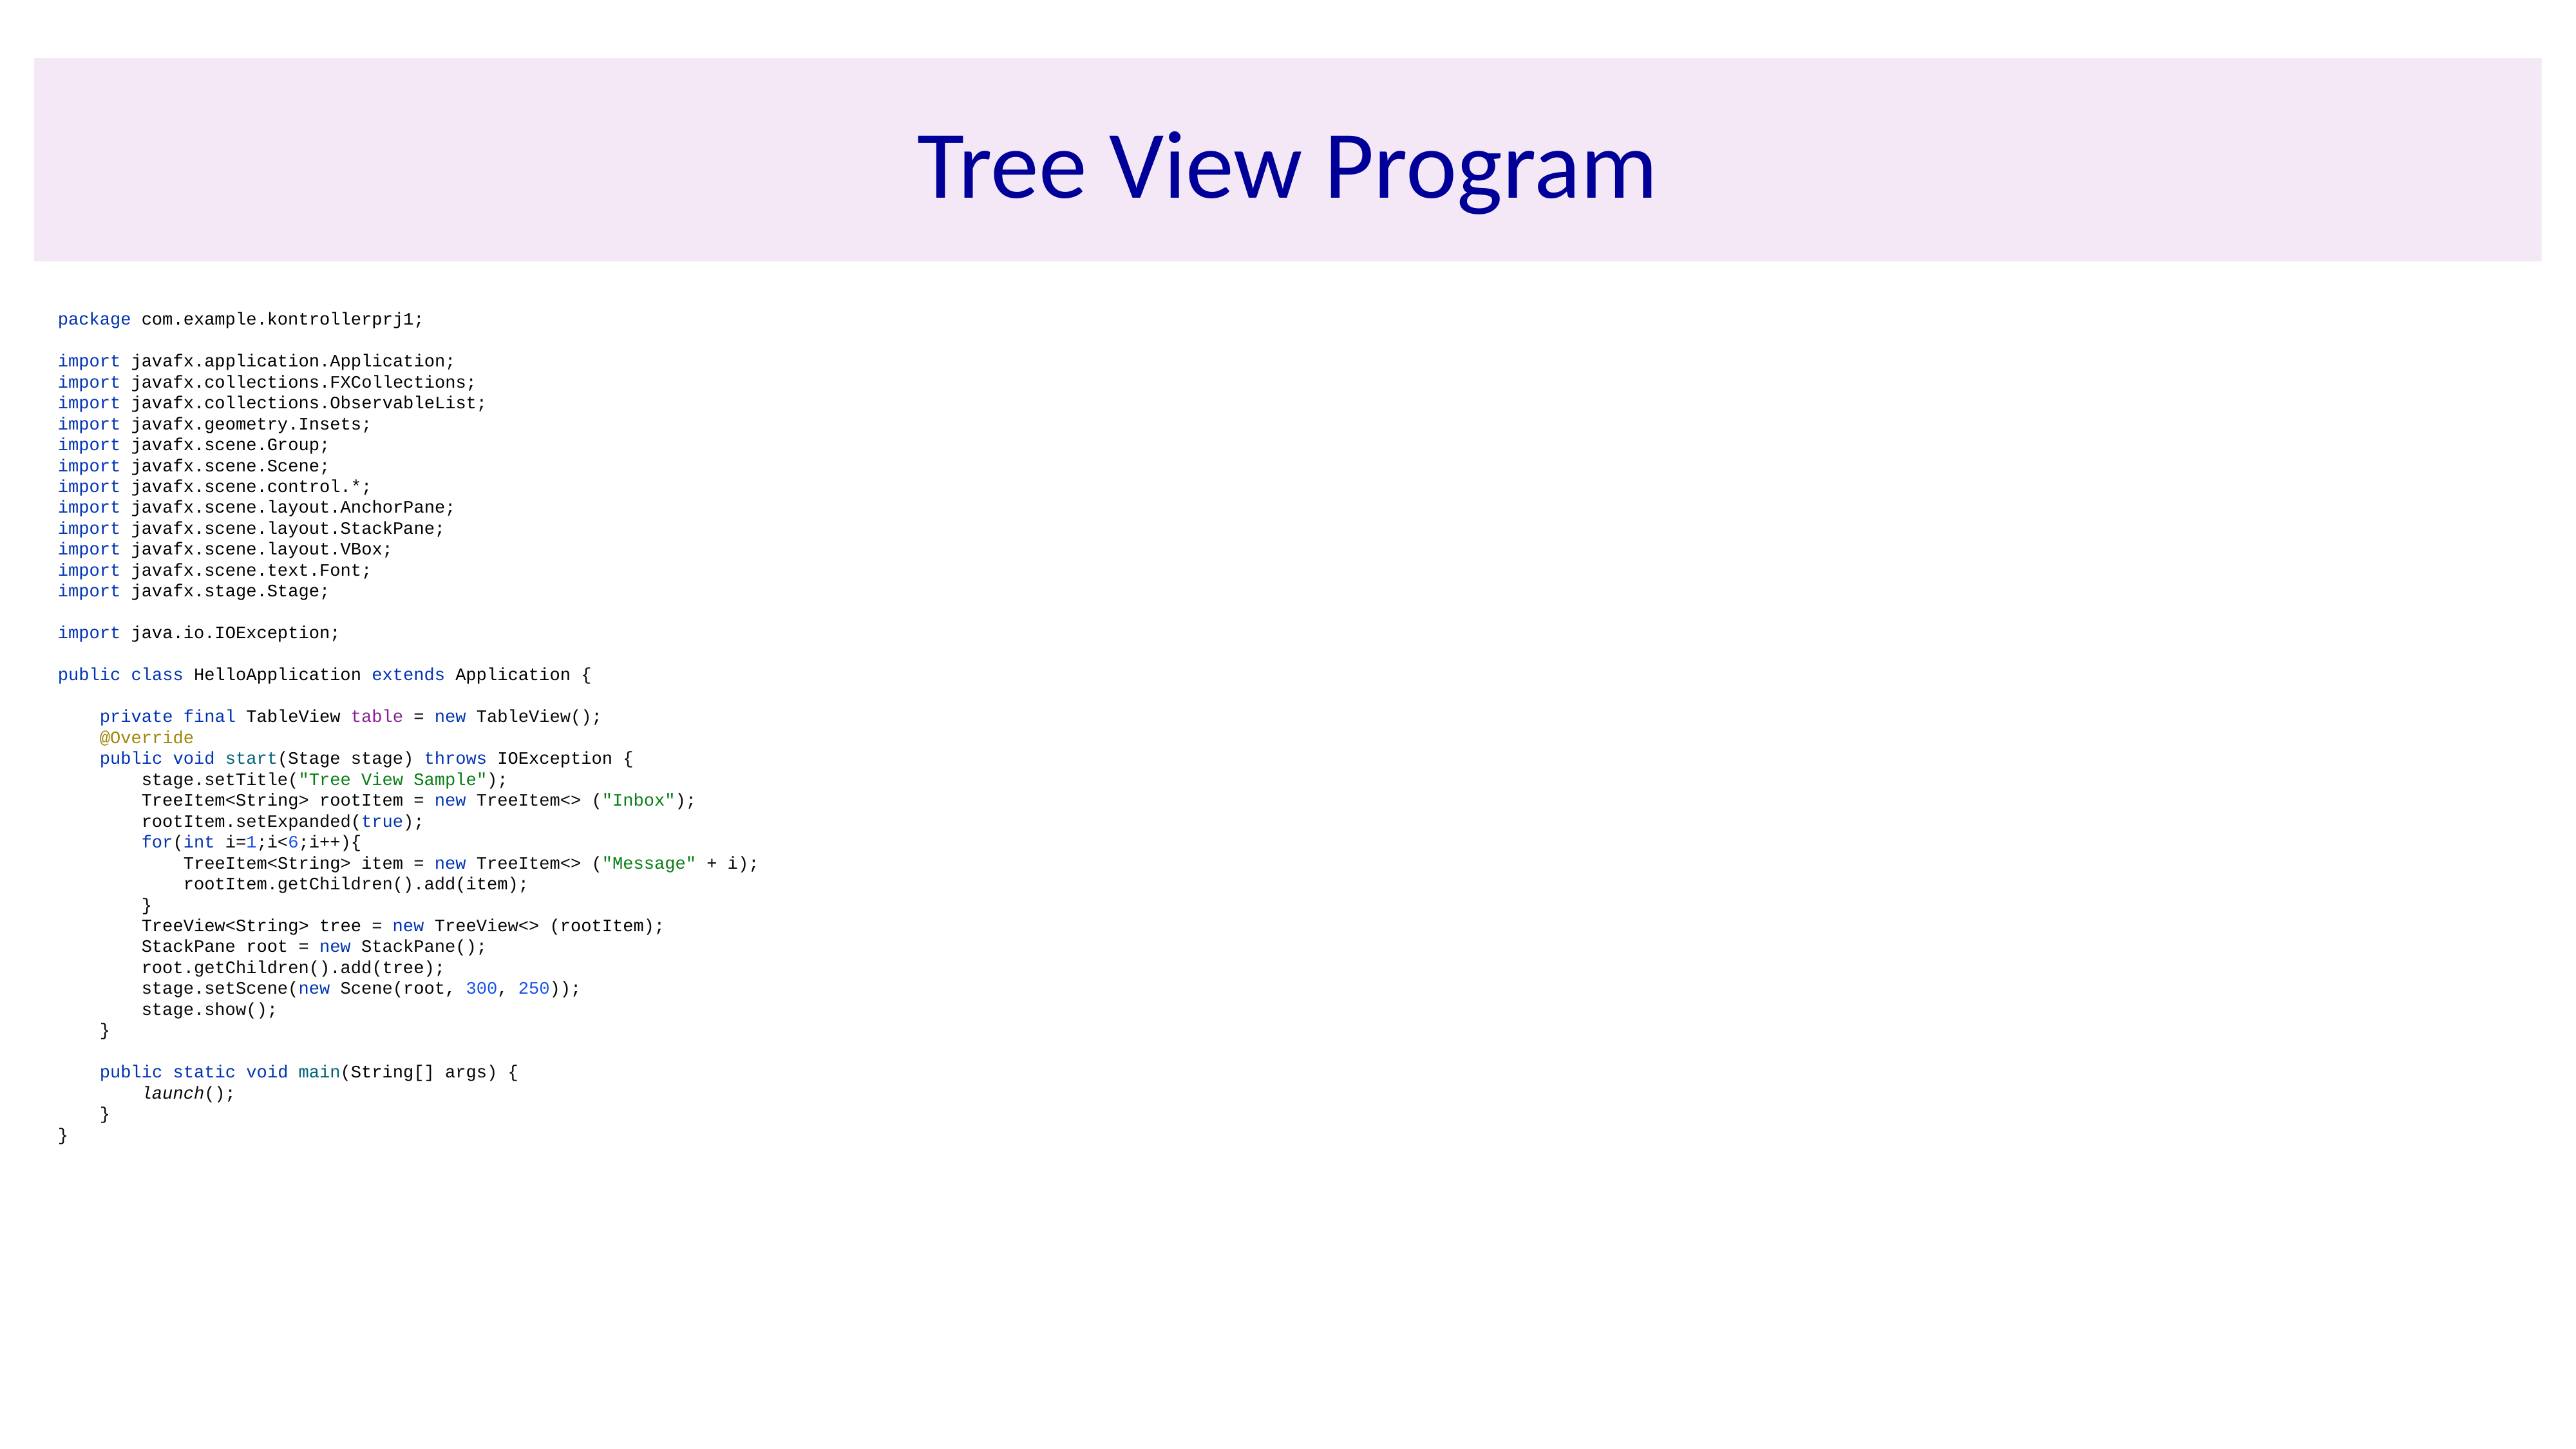

# Tree View Program
package com.example.kontrollerprj1;

import javafx.application.Application;
import javafx.collections.FXCollections;
import javafx.collections.ObservableList;
import javafx.geometry.Insets;
import javafx.scene.Group;
import javafx.scene.Scene;
import javafx.scene.control.*;
import javafx.scene.layout.AnchorPane;
import javafx.scene.layout.StackPane;
import javafx.scene.layout.VBox;
import javafx.scene.text.Font;
import javafx.stage.Stage;

import java.io.IOException;

public class HelloApplication extends Application {

    private final TableView table = new TableView();
    @Override
    public void start(Stage stage) throws IOException {
        stage.setTitle("Tree View Sample");
        TreeItem<String> rootItem = new TreeItem<> ("Inbox");
        rootItem.setExpanded(true);
        for(int i=1;i<6;i++){
            TreeItem<String> item = new TreeItem<> ("Message" + i);
            rootItem.getChildren().add(item);
        }
        TreeView<String> tree = new TreeView<> (rootItem);
        StackPane root = new StackPane();
        root.getChildren().add(tree);
        stage.setScene(new Scene(root, 300, 250));
        stage.show();
    }

    public static void main(String[] args) {
        launch();
    }
}